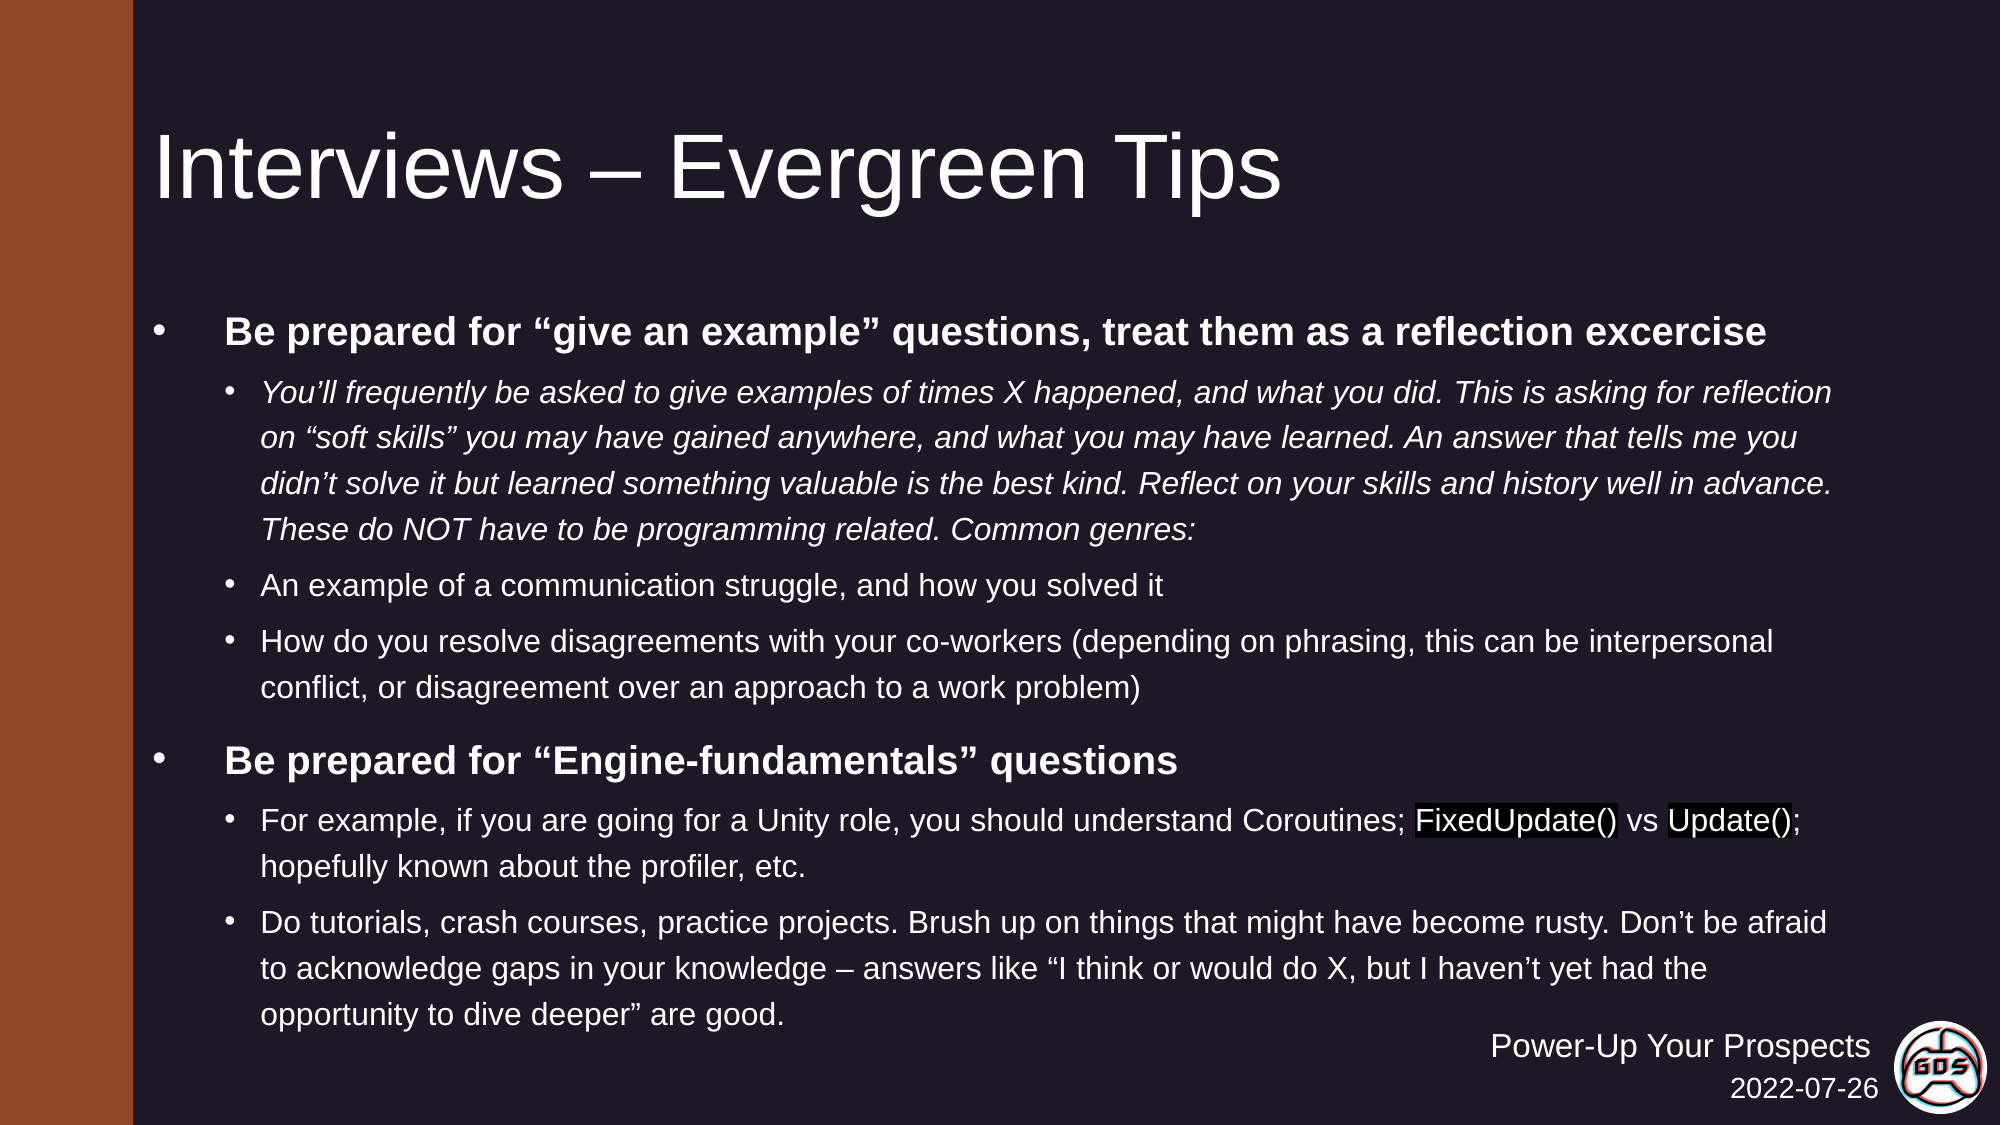

# Interviews – Evergreen Tips
Be prepared for “give an example” questions, treat them as a reflection excercise
You’ll frequently be asked to give examples of times X happened, and what you did. This is asking for reflection on “soft skills” you may have gained anywhere, and what you may have learned. An answer that tells me you didn’t solve it but learned something valuable is the best kind. Reflect on your skills and history well in advance. These do NOT have to be programming related. Common genres:
An example of a communication struggle, and how you solved it
How do you resolve disagreements with your co-workers (depending on phrasing, this can be interpersonal conflict, or disagreement over an approach to a work problem)
Be prepared for “Engine-fundamentals” questions
For example, if you are going for a Unity role, you should understand Coroutines; FixedUpdate() vs Update(); hopefully known about the profiler, etc.
Do tutorials, crash courses, practice projects. Brush up on things that might have become rusty. Don’t be afraid to acknowledge gaps in your knowledge – answers like “I think or would do X, but I haven’t yet had the opportunity to dive deeper” are good.